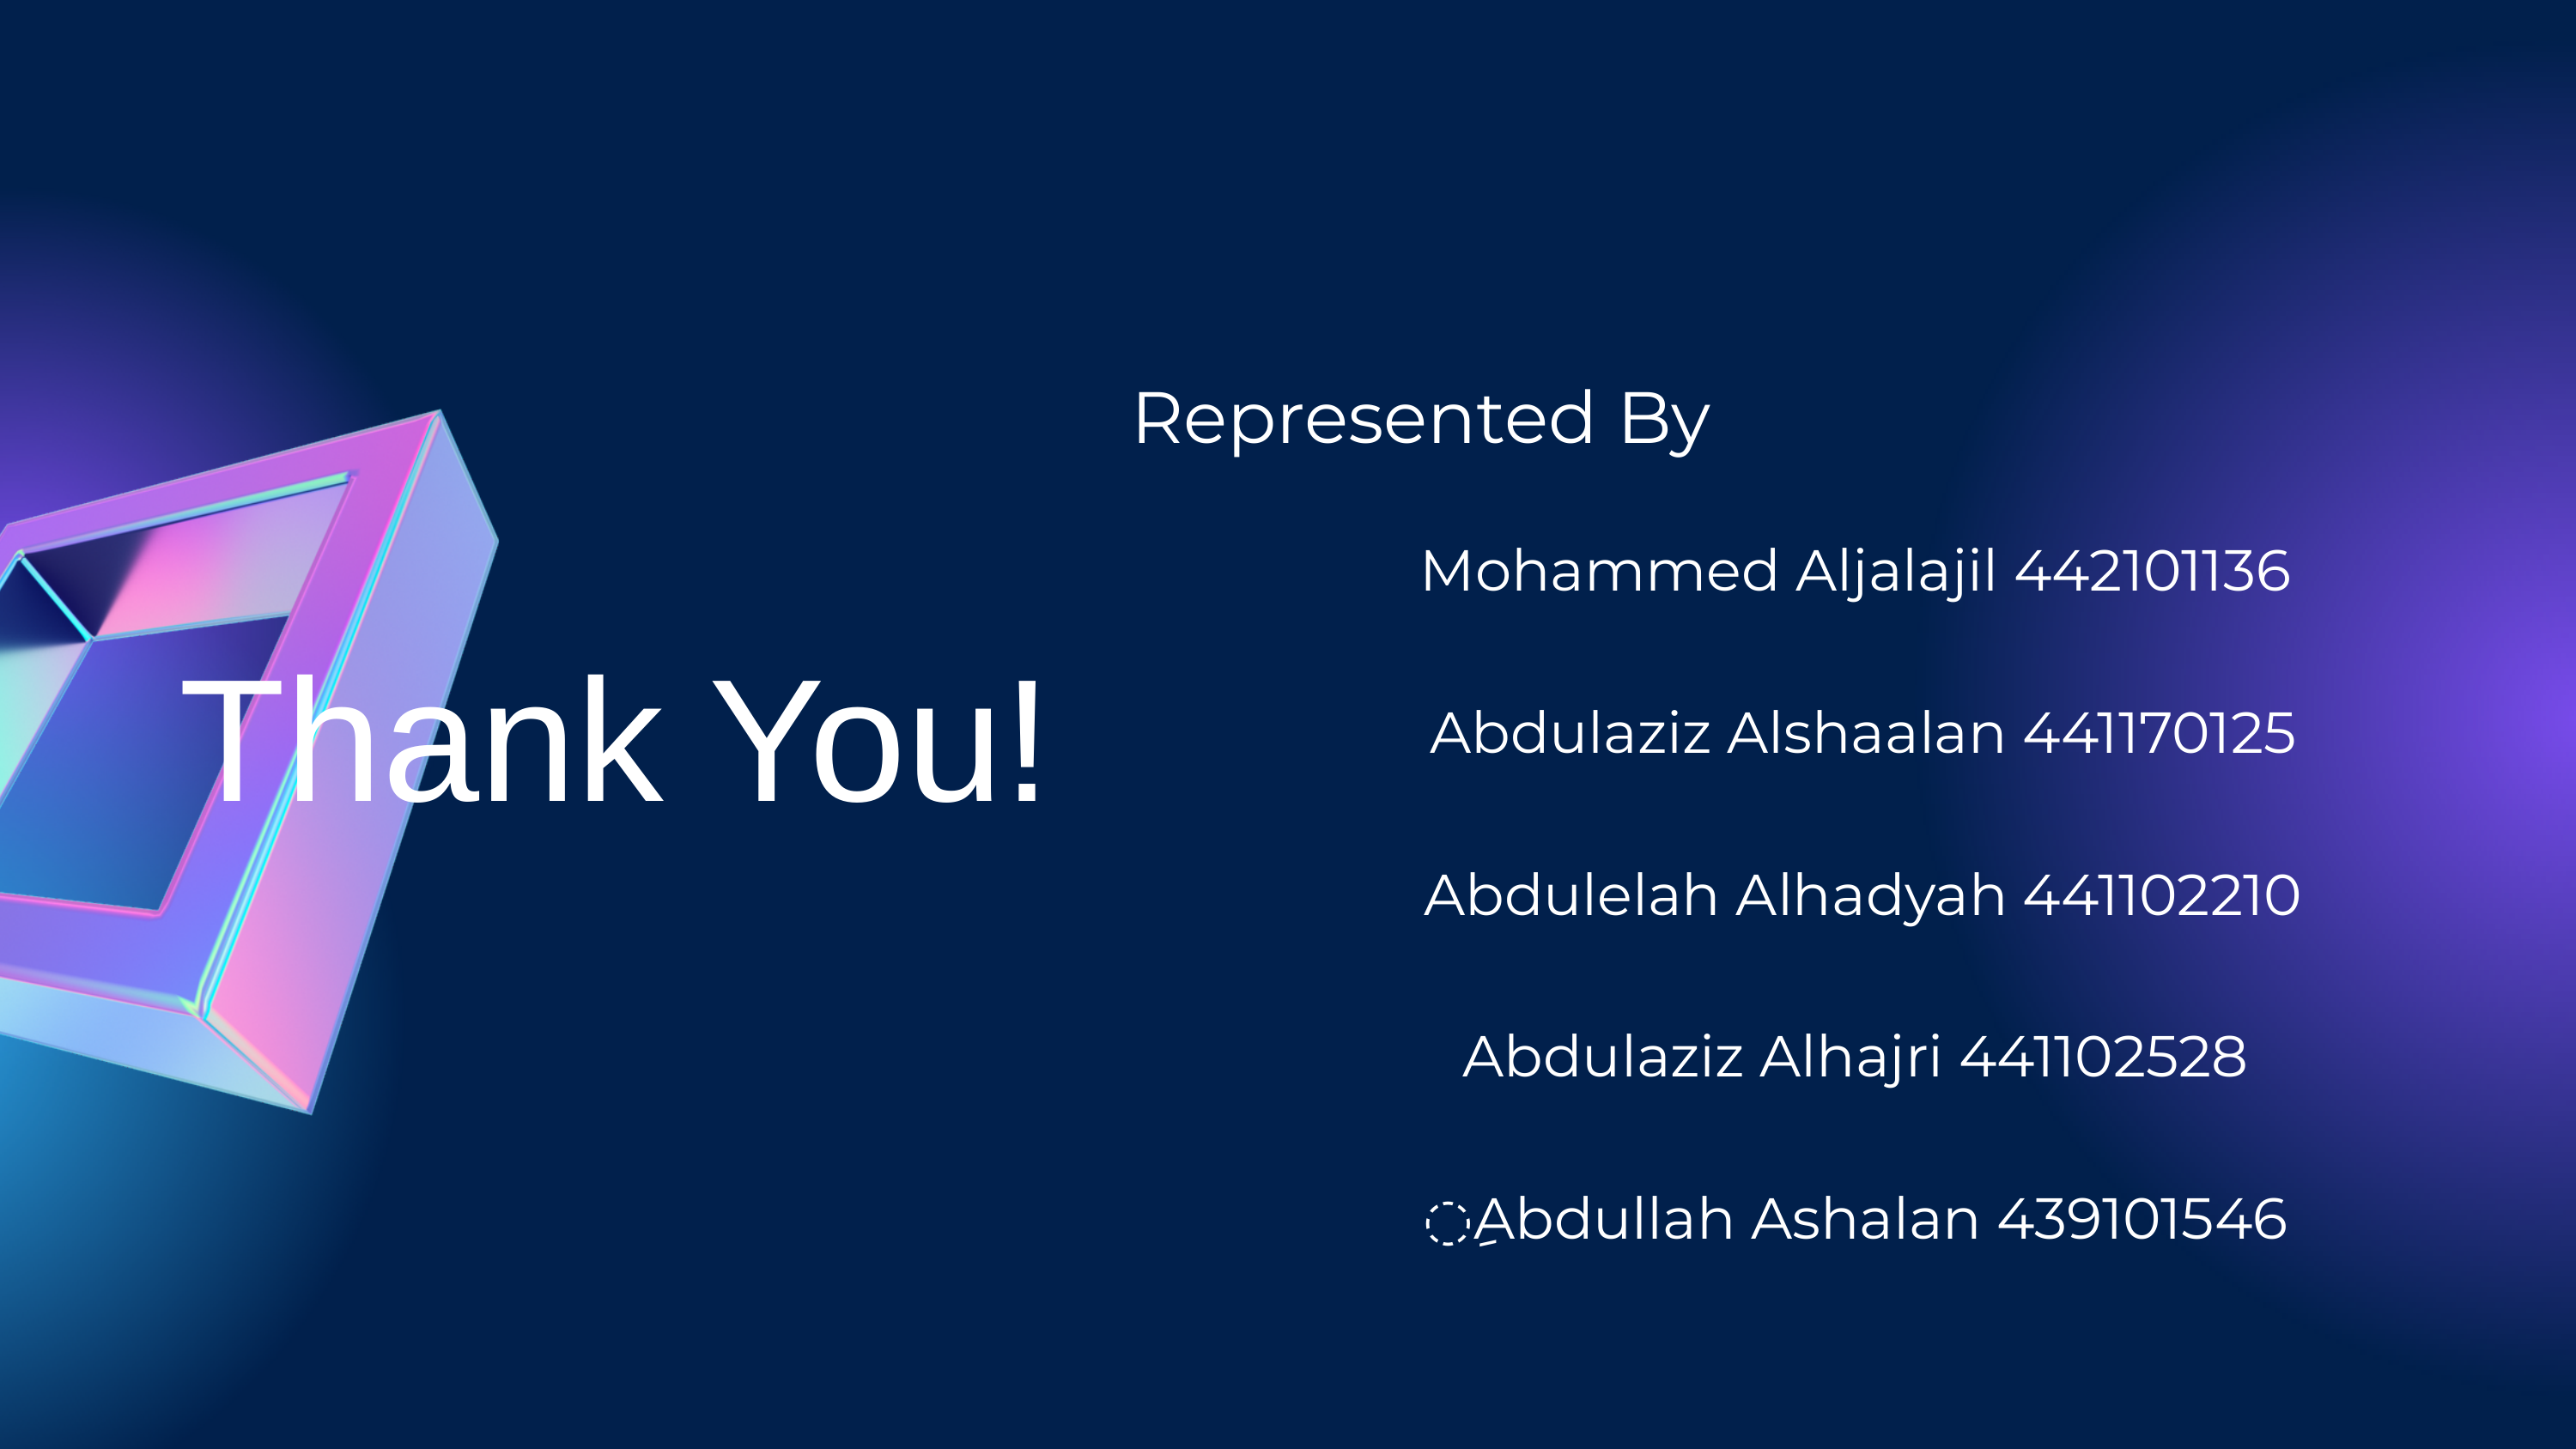

Represented By

Mohammed Aljalajil 442101136

 Abdulaziz Alshaalan 441170125

 Abdulelah Alhadyah 441102210

Abdulaziz Alhajri 441102528

ِAbdullah Ashalan 439101546
Thank You!